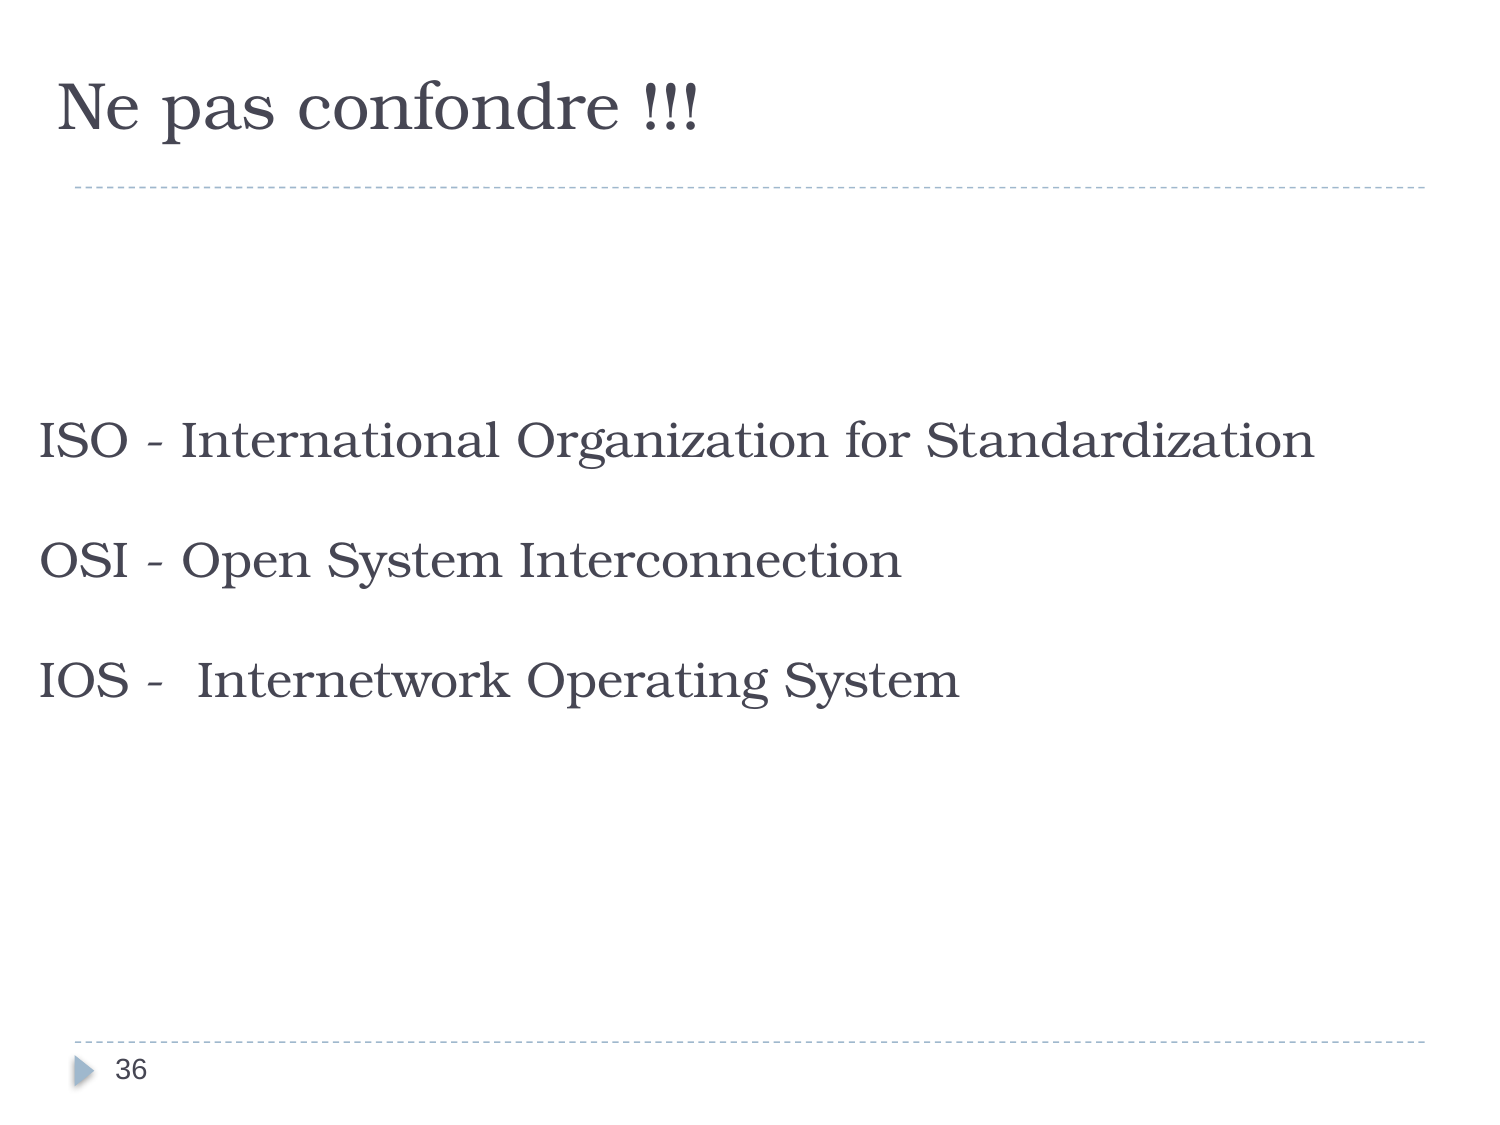

# Ne pas confondre !!!
ISO - International Organization for Standardization

OSI - Open System Interconnection

IOS -  Internetwork Operating System
36